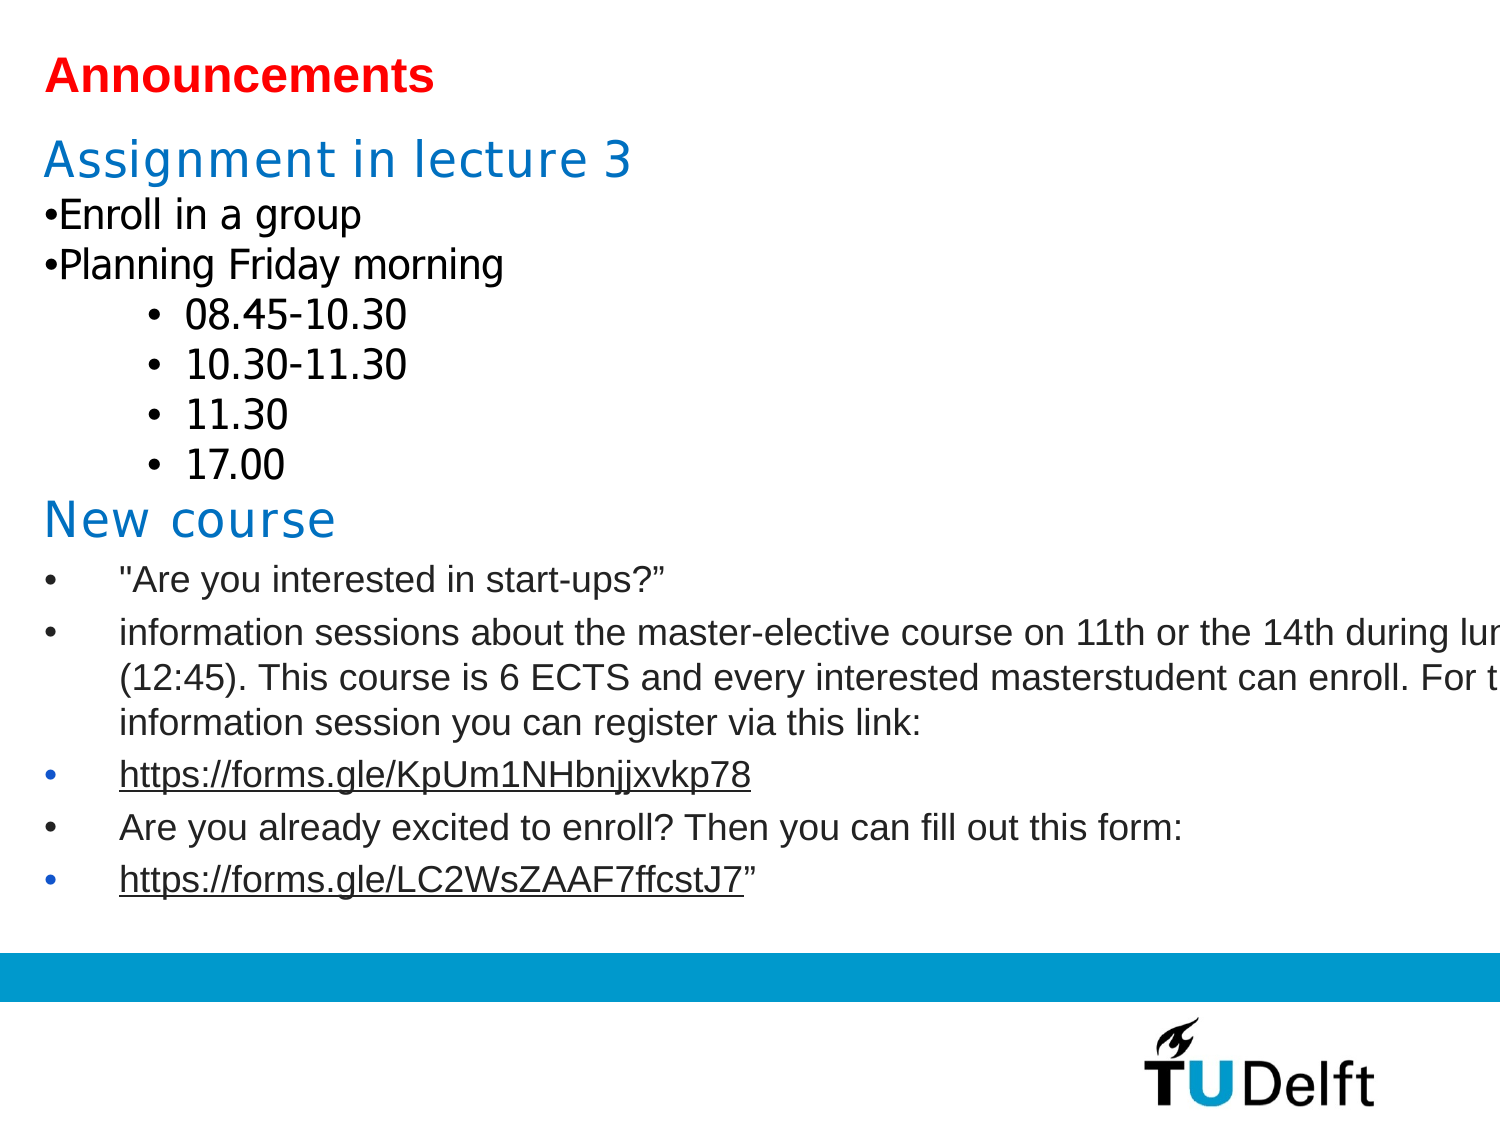

Announcements
Assignment in lecture 3
Enroll in a group
Planning Friday morning
08.45-10.30
10.30-11.30
11.30
17.00
New course
"Are you interested in start-ups?”
information sessions about the master-elective course on 11th or the 14th during lunch (12:45). This course is 6 ECTS and every interested masterstudent can enroll. For the information session you can register via this link:
https://forms.gle/KpUm1NHbnjjxvkp78
Are you already excited to enroll? Then you can fill out this form:
https://forms.gle/LC2WsZAAF7ffcstJ7”